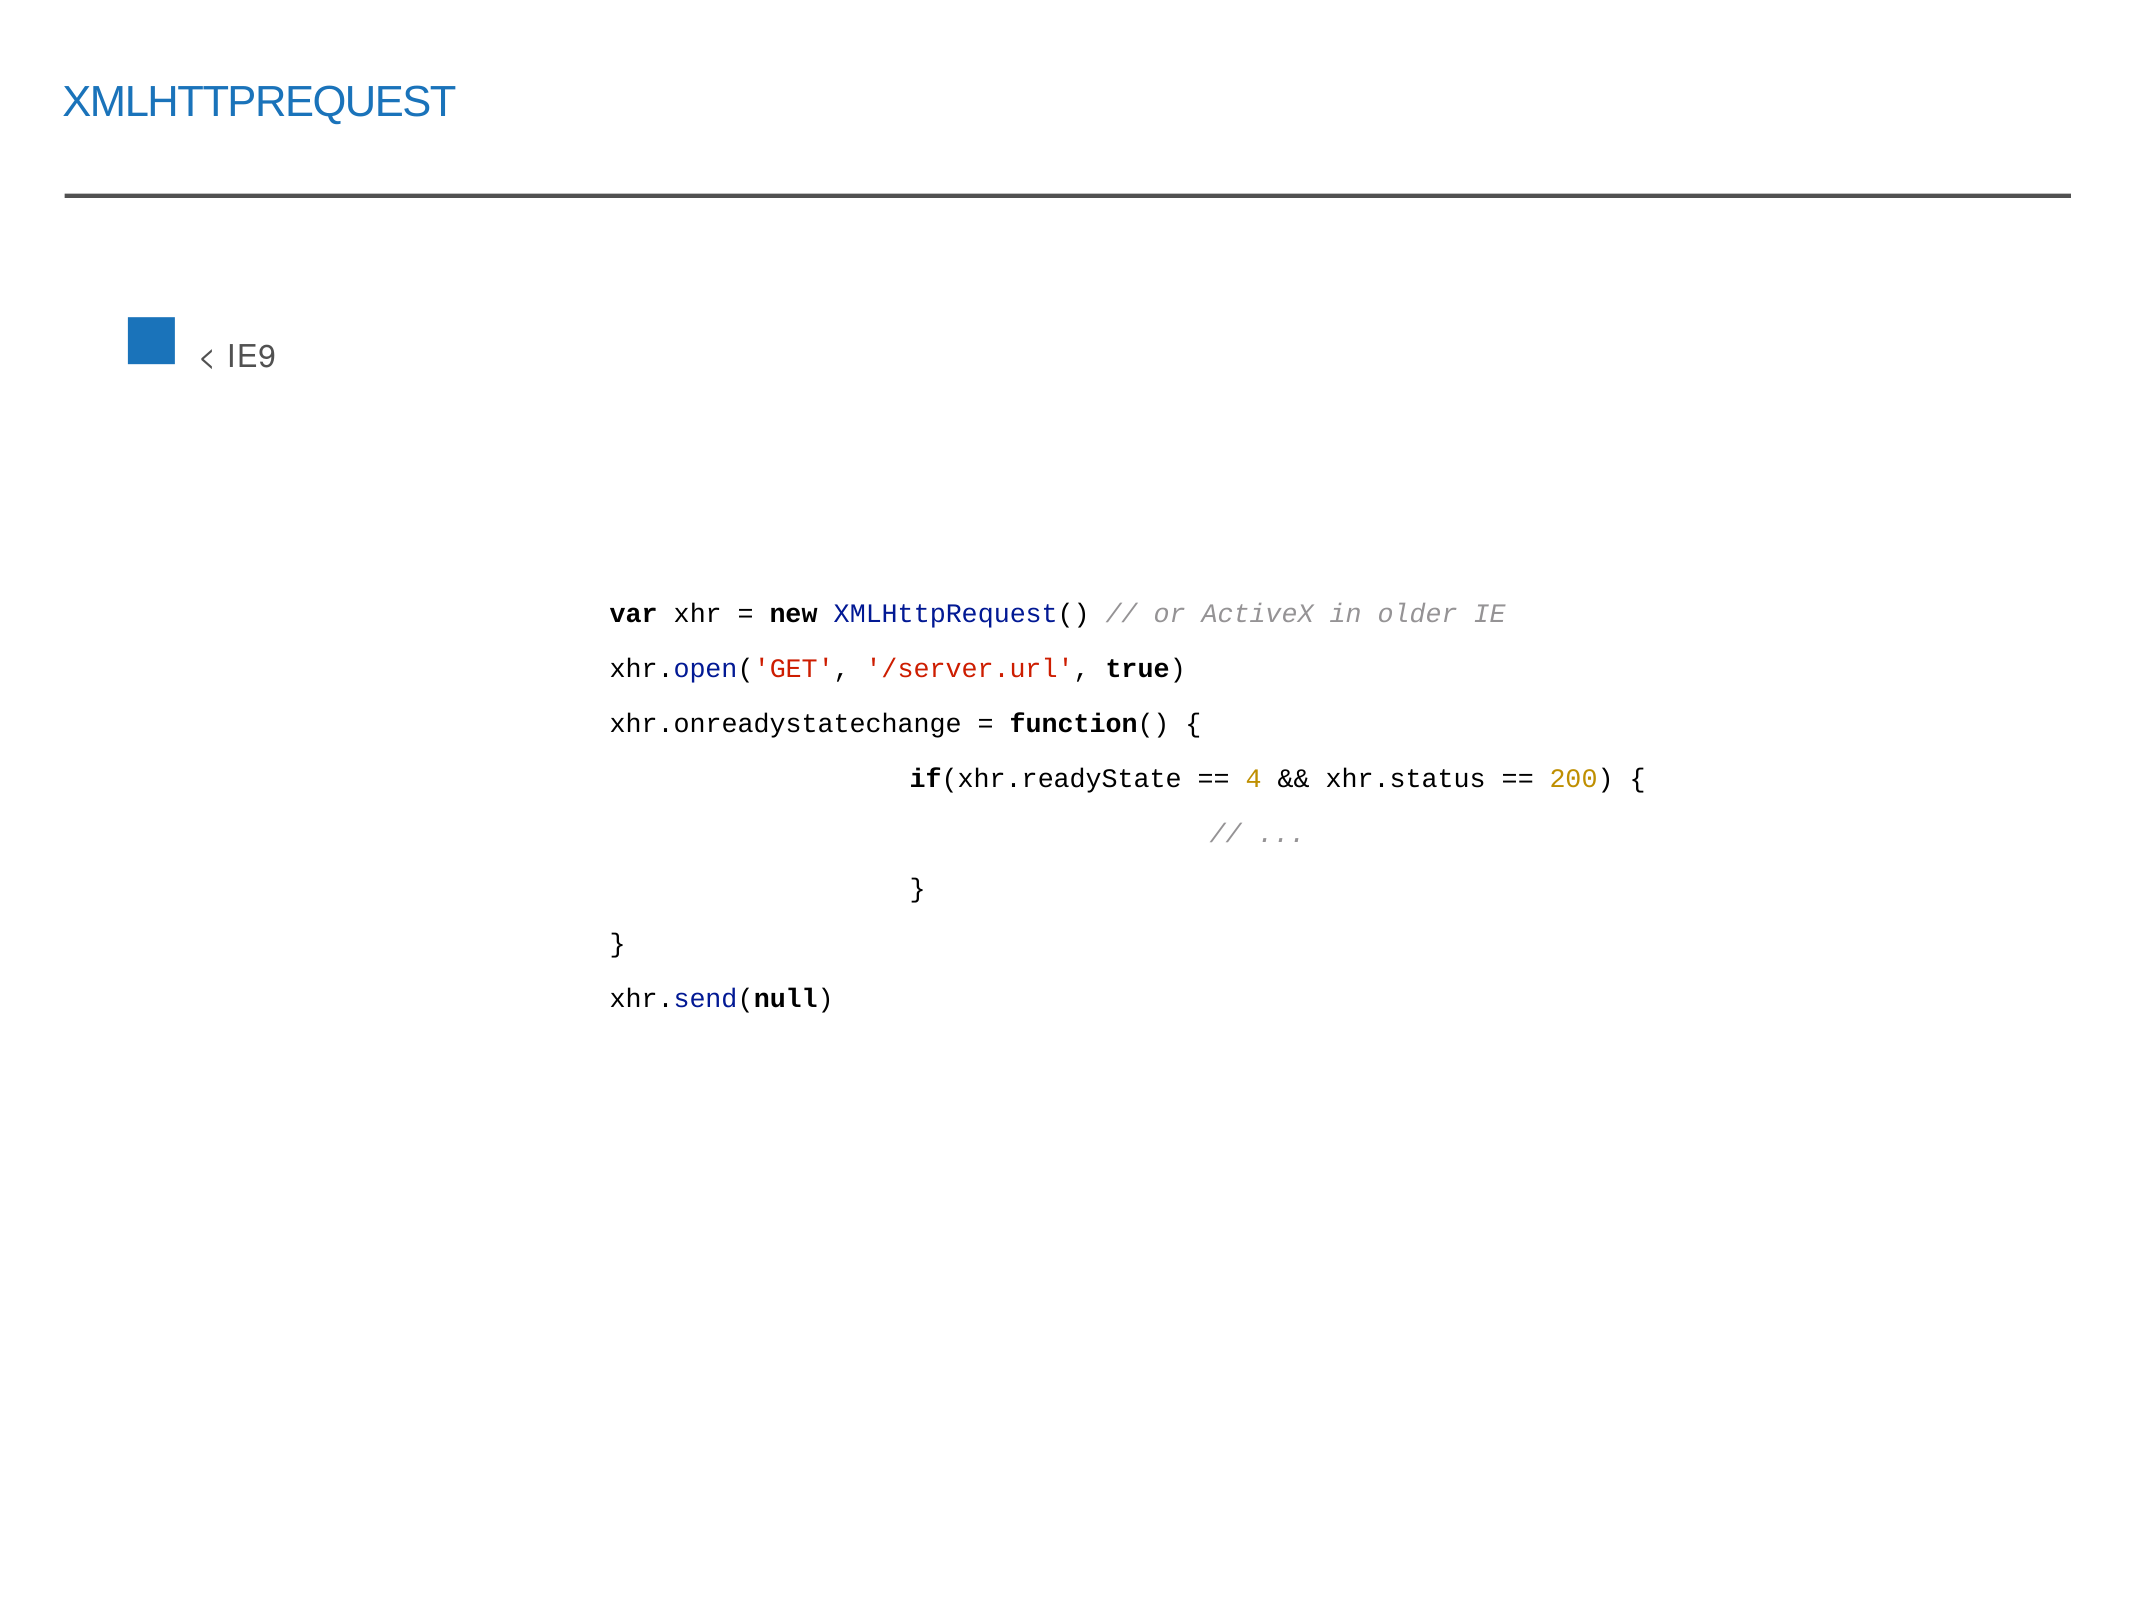

XMLHttprEQUEST
< IE9
var xhr = new XMLHttpRequest() // or ActiveX in older IE
xhr.open('GET', '/server.url', true)
xhr.onreadystatechange = function() {
		if(xhr.readyState == 4 && xhr.status == 200) {
				// ...
		}
}
xhr.send(null)